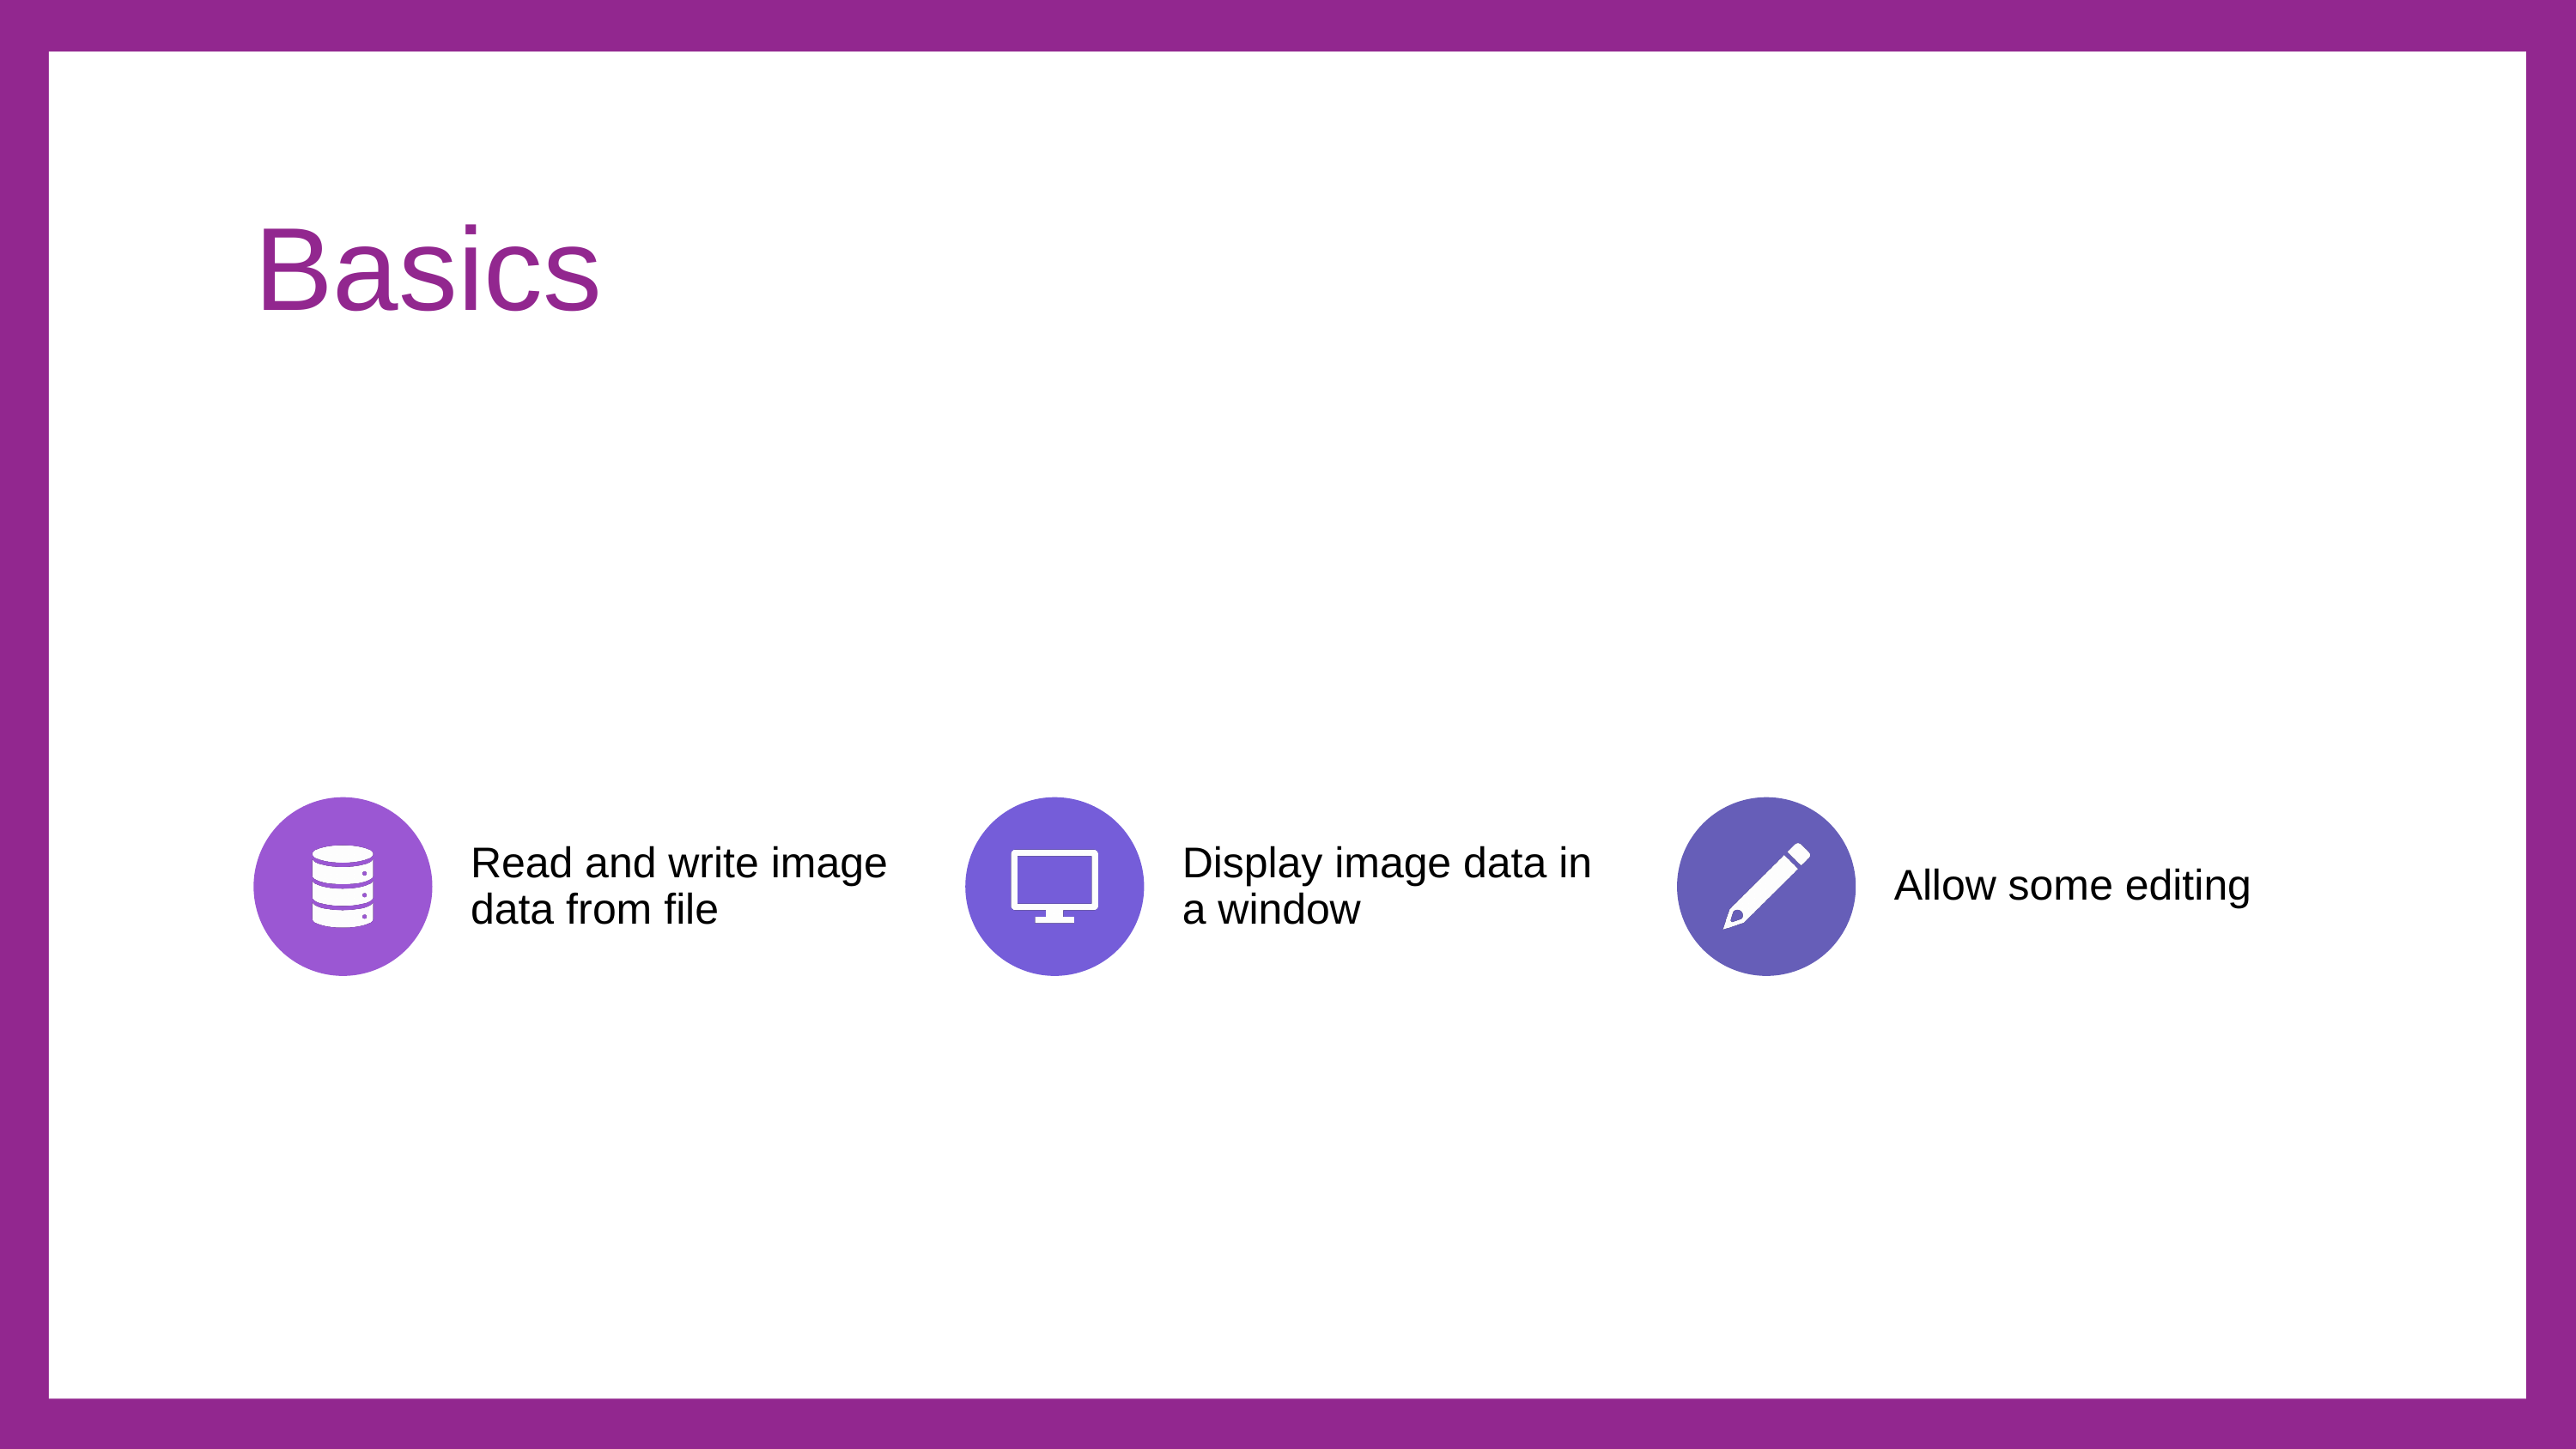

# Basics
Read and write image data from file
Display image data in a window
Allow some editing